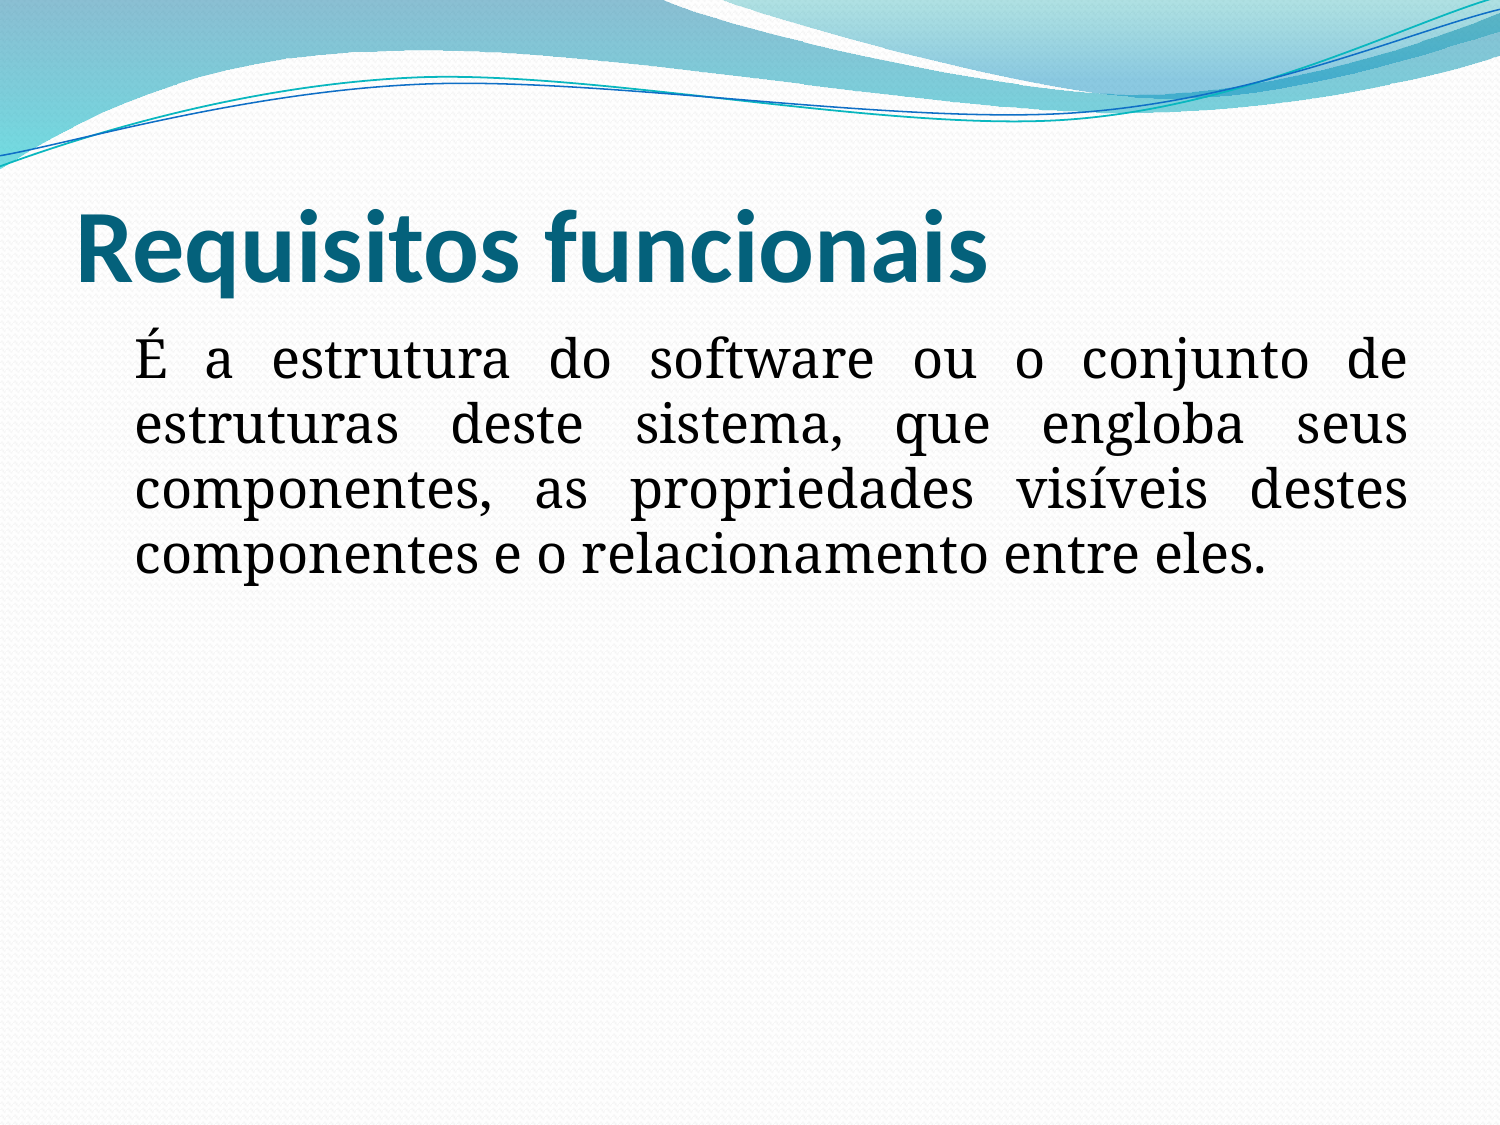

# Requisitos funcionais
	É a estrutura do software ou o conjunto de estruturas deste sistema, que engloba seus componentes, as propriedades visíveis destes componentes e o relacionamento entre eles.